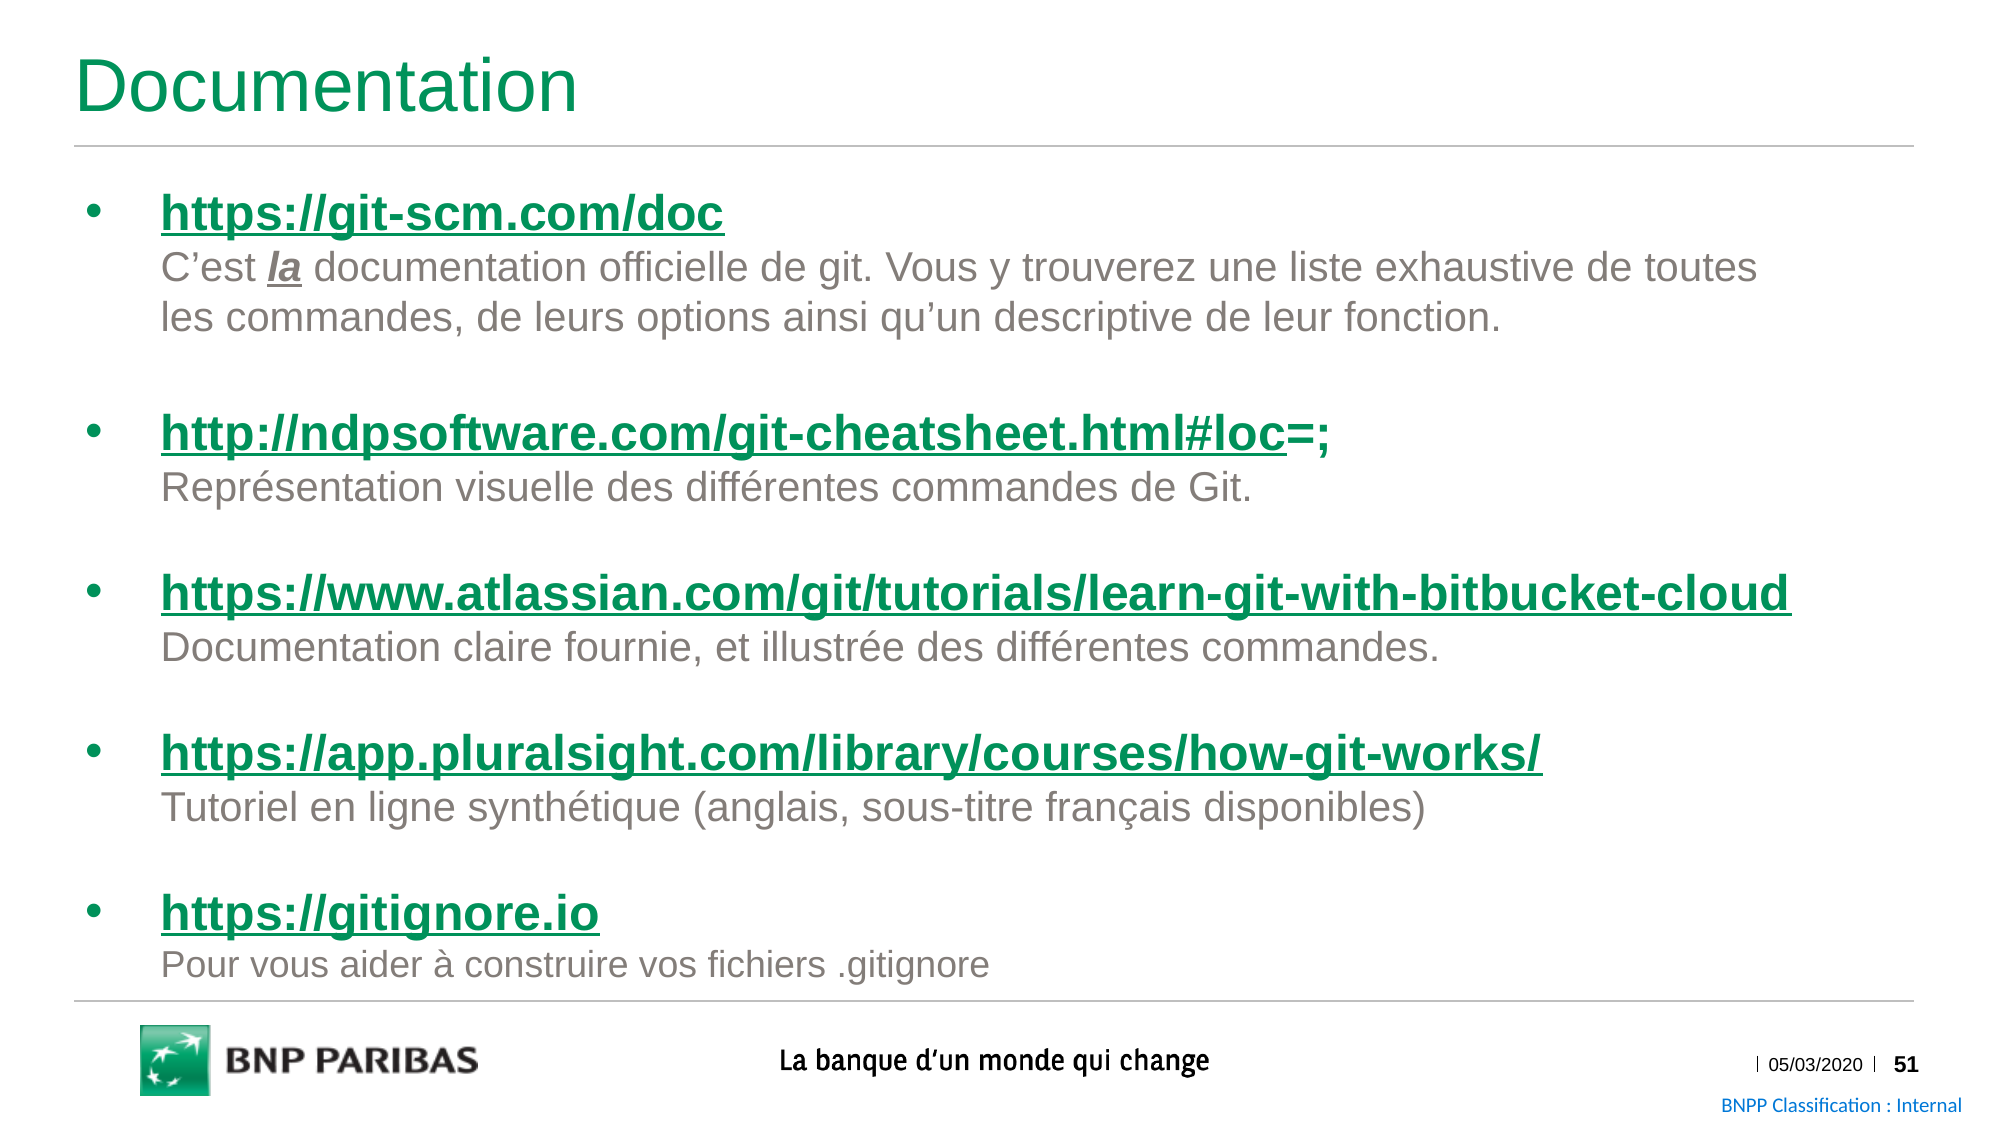

Documentation
https://git-scm.com/doc
C’est la documentation officielle de git. Vous y trouverez une liste exhaustive de toutes les commandes, de leurs options ainsi qu’un descriptive de leur fonction.

http://ndpsoftware.com/git-cheatsheet.html#loc=;
Représentation visuelle des différentes commandes de Git.

https://www.atlassian.com/git/tutorials/learn-git-with-bitbucket-cloud
Documentation claire fournie, et illustrée des différentes commandes.

https://app.pluralsight.com/library/courses/how-git-works/
Tutoriel en ligne synthétique (anglais, sous-titre français disponibles)

https://gitignore.io
Pour vous aider à construire vos fichiers .gitignore

05/03/2020
51